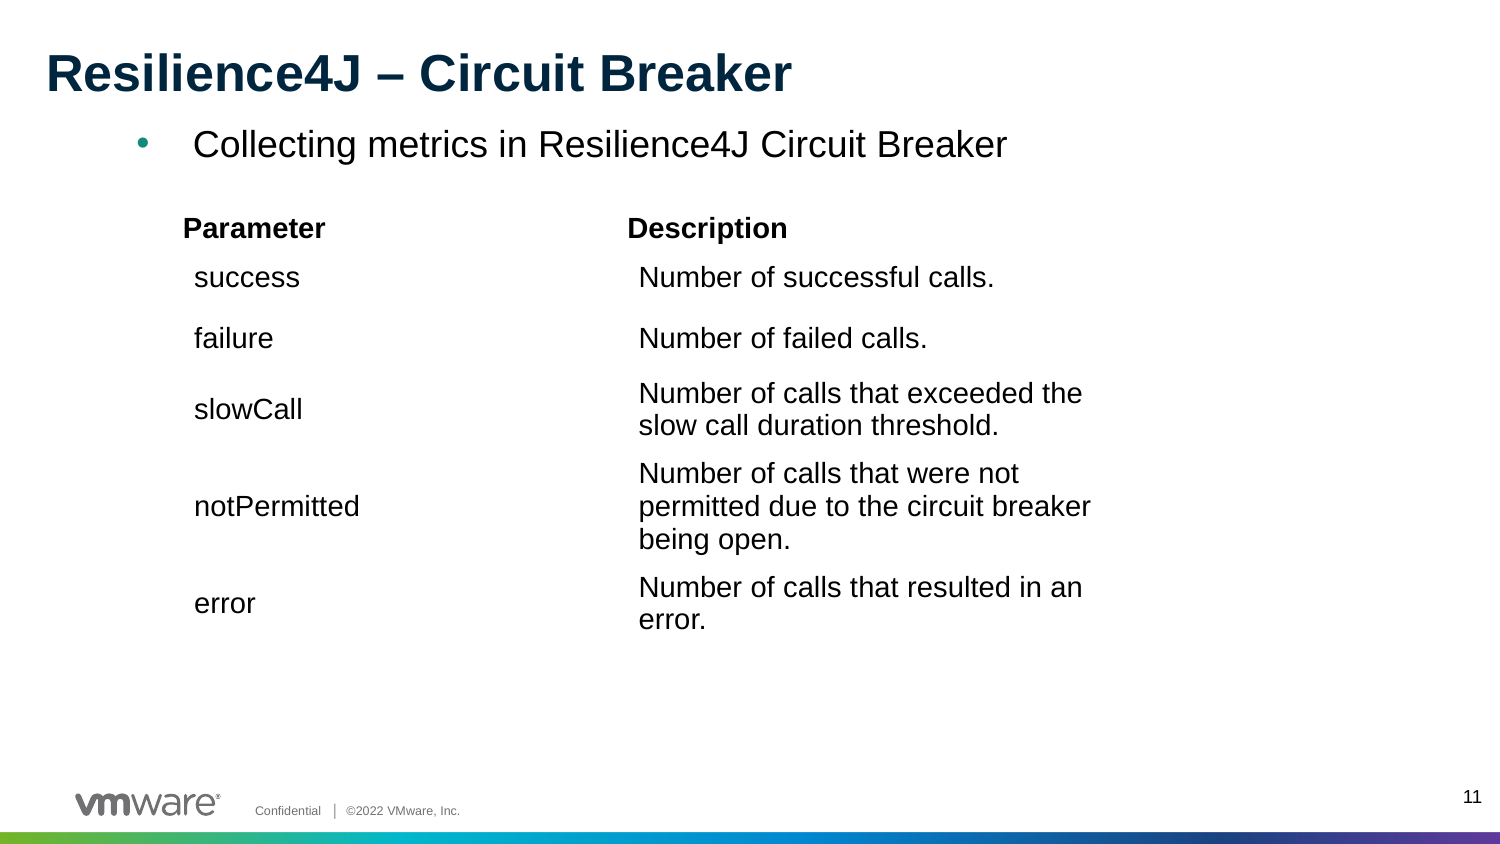

# Resilience4J – Circuit Breaker
Collecting metrics in Resilience4J Circuit Breaker

| Parameter | Description |
| --- | --- |
| success | Number of successful calls. |
| failure | Number of failed calls. |
| slowCall | Number of calls that exceeded the slow call duration threshold. |
| notPermitted | Number of calls that were not permitted due to the circuit breaker being open. |
| error | Number of calls that resulted in an error. |
11